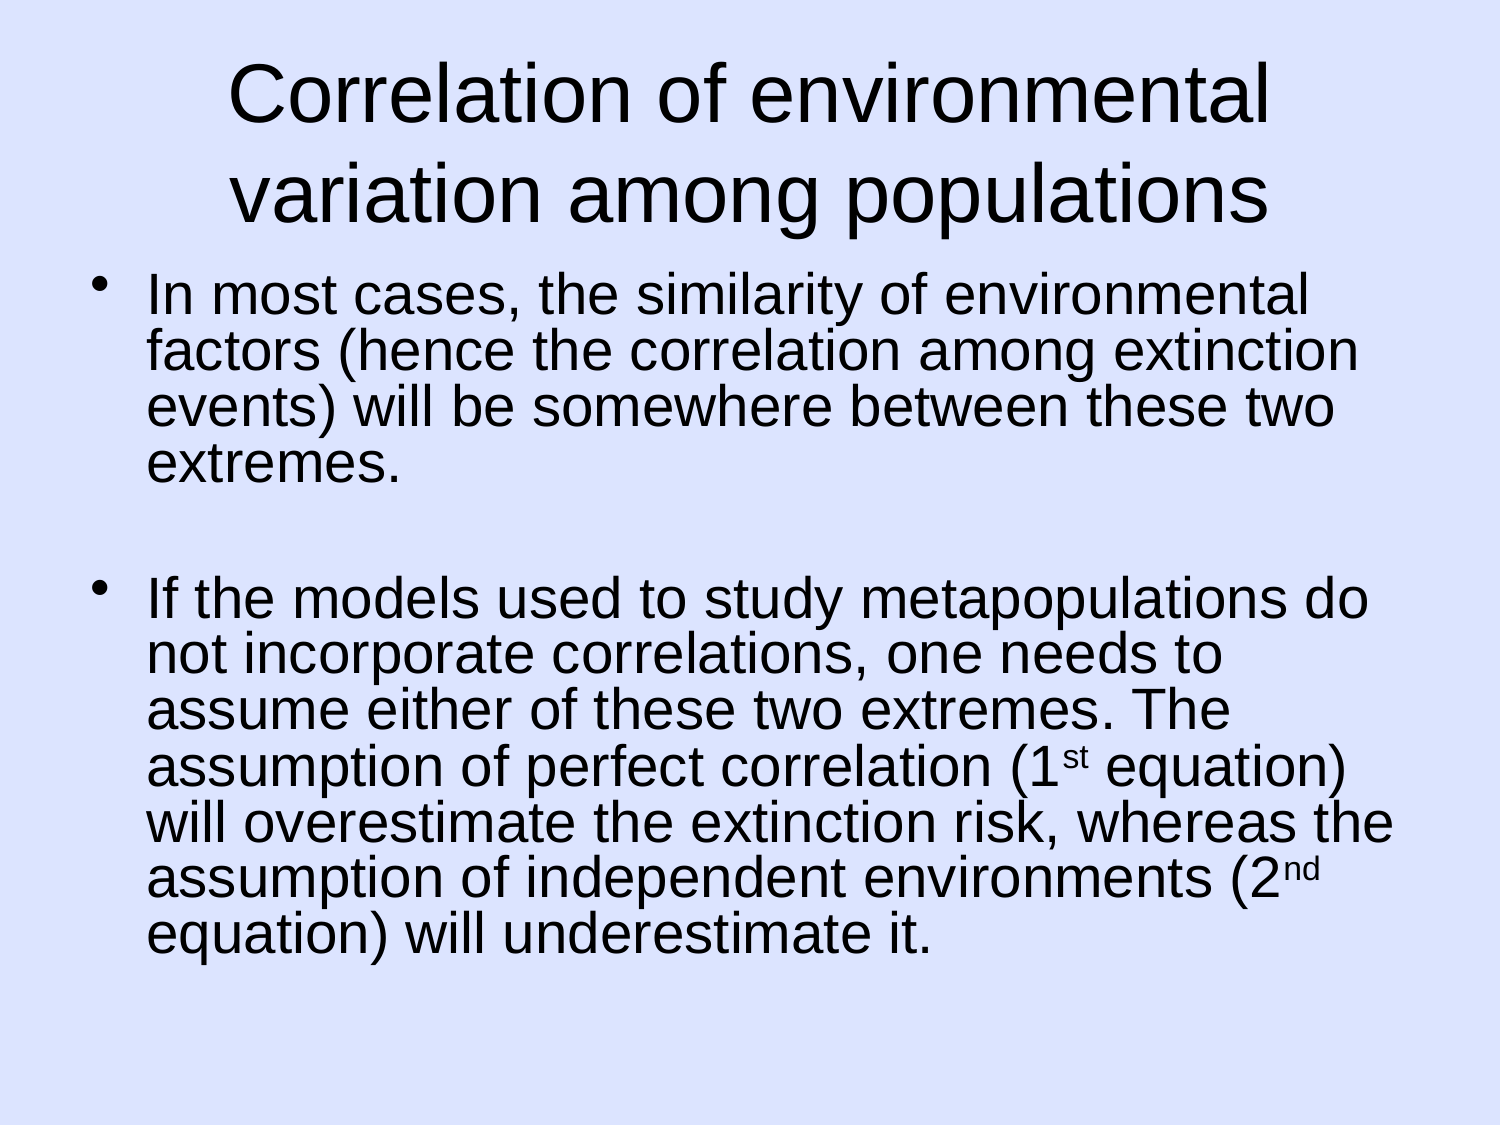

# Correlation of environmental variation among populations
In most cases, the similarity of environmental factors (hence the correlation among extinction events) will be somewhere between these two extremes.

If the models used to study metapopulations do not incorporate correlations, one needs to assume either of these two extremes. The assumption of perfect correlation (1st equation) will overestimate the extinction risk, whereas the assumption of independent environments (2nd equation) will underestimate it.